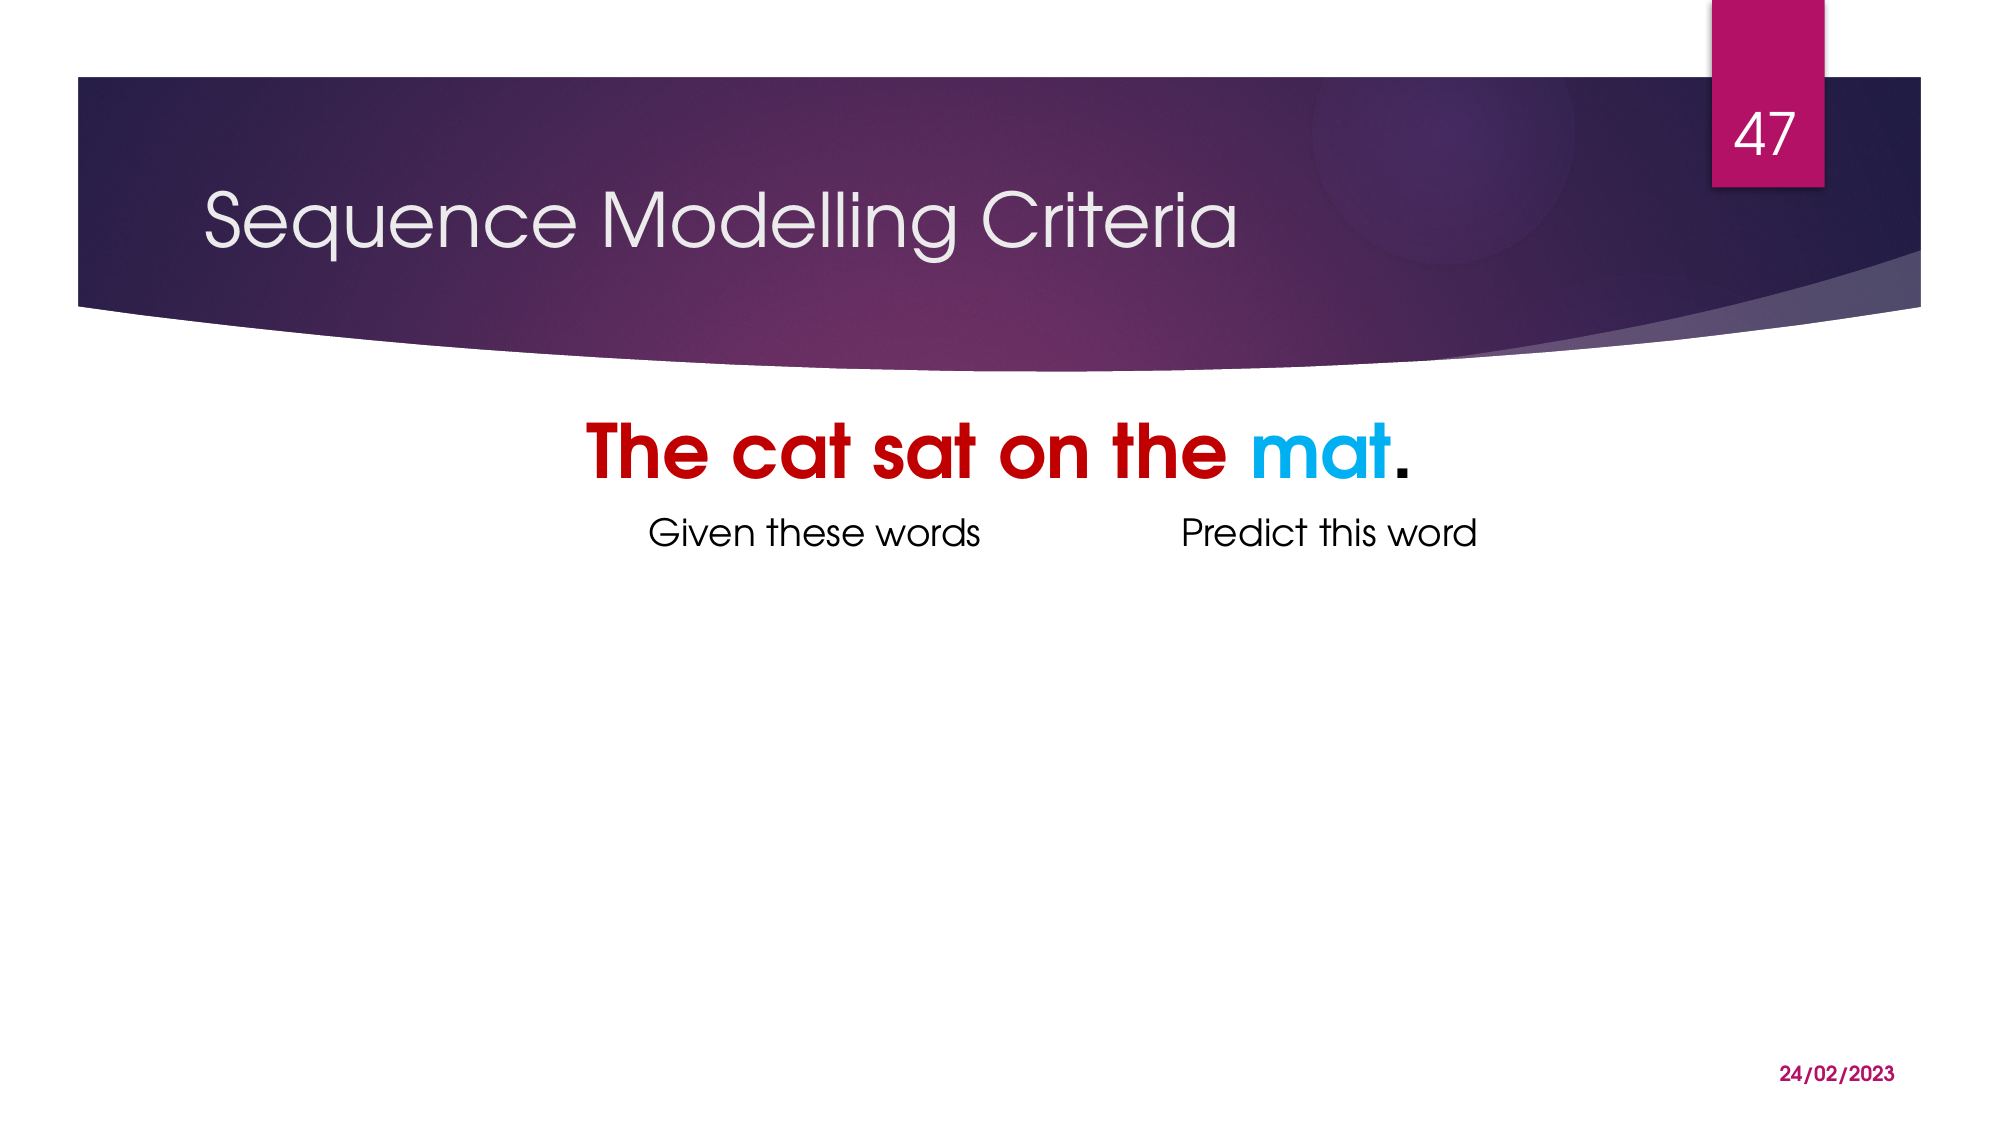

47
# Sequence Modelling Criteria
The cat sat on the mat.
Given these words
Predict this word
24/02/2023